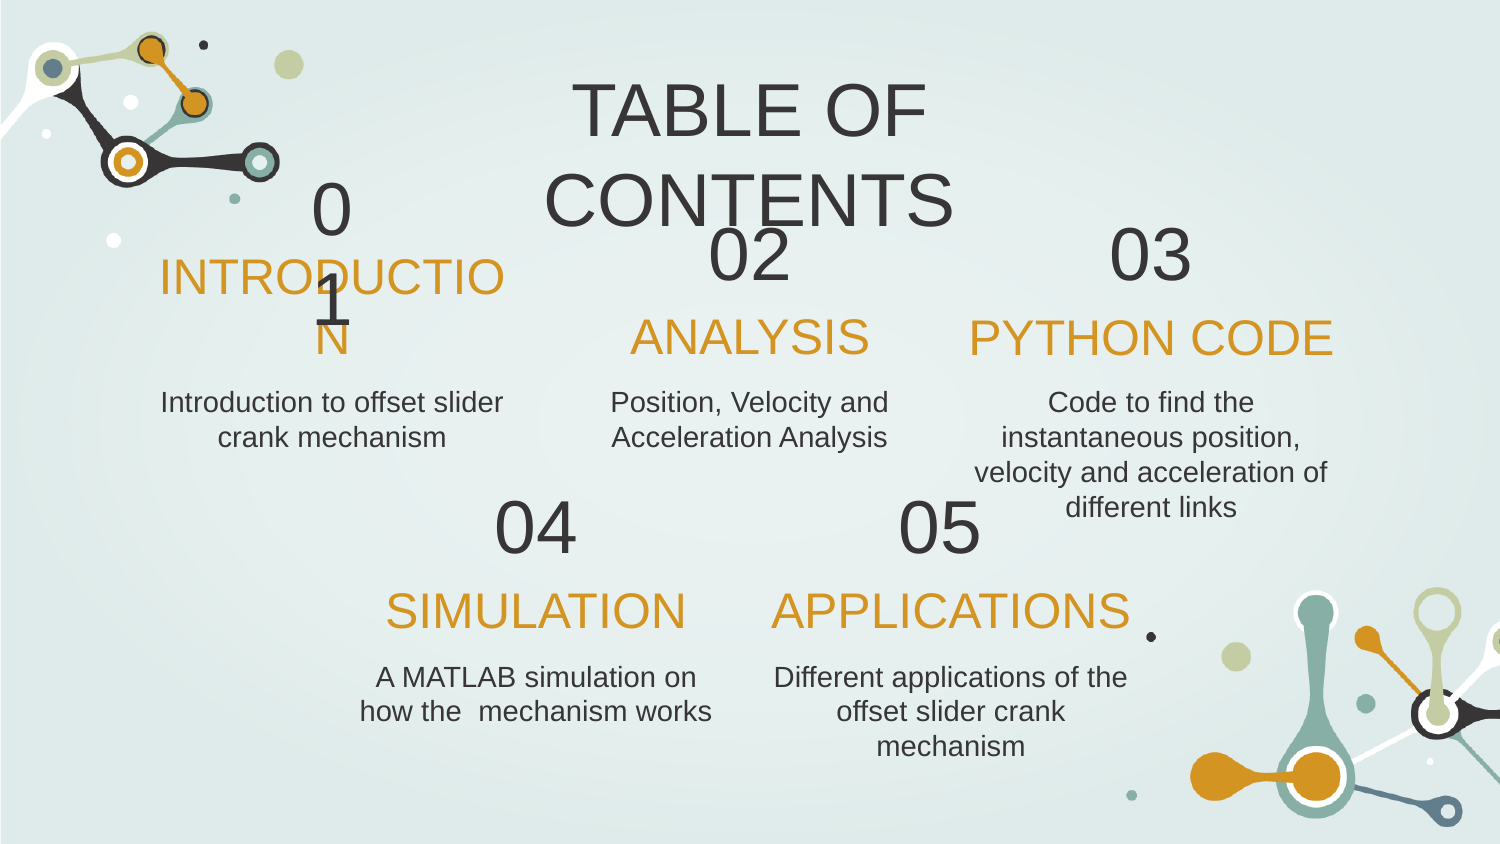

TABLE OF CONTENTS
01
02
03
# INTRODUCTION
ANALYSIS
PYTHON CODE
Code to find the instantaneous position, velocity and acceleration of different links
Introduction to offset slider crank mechanism
Position, Velocity and Acceleration Analysis
04
05
SIMULATION
APPLICATIONS
Different applications of the offset slider crank mechanism
A MATLAB simulation on how the  mechanism works